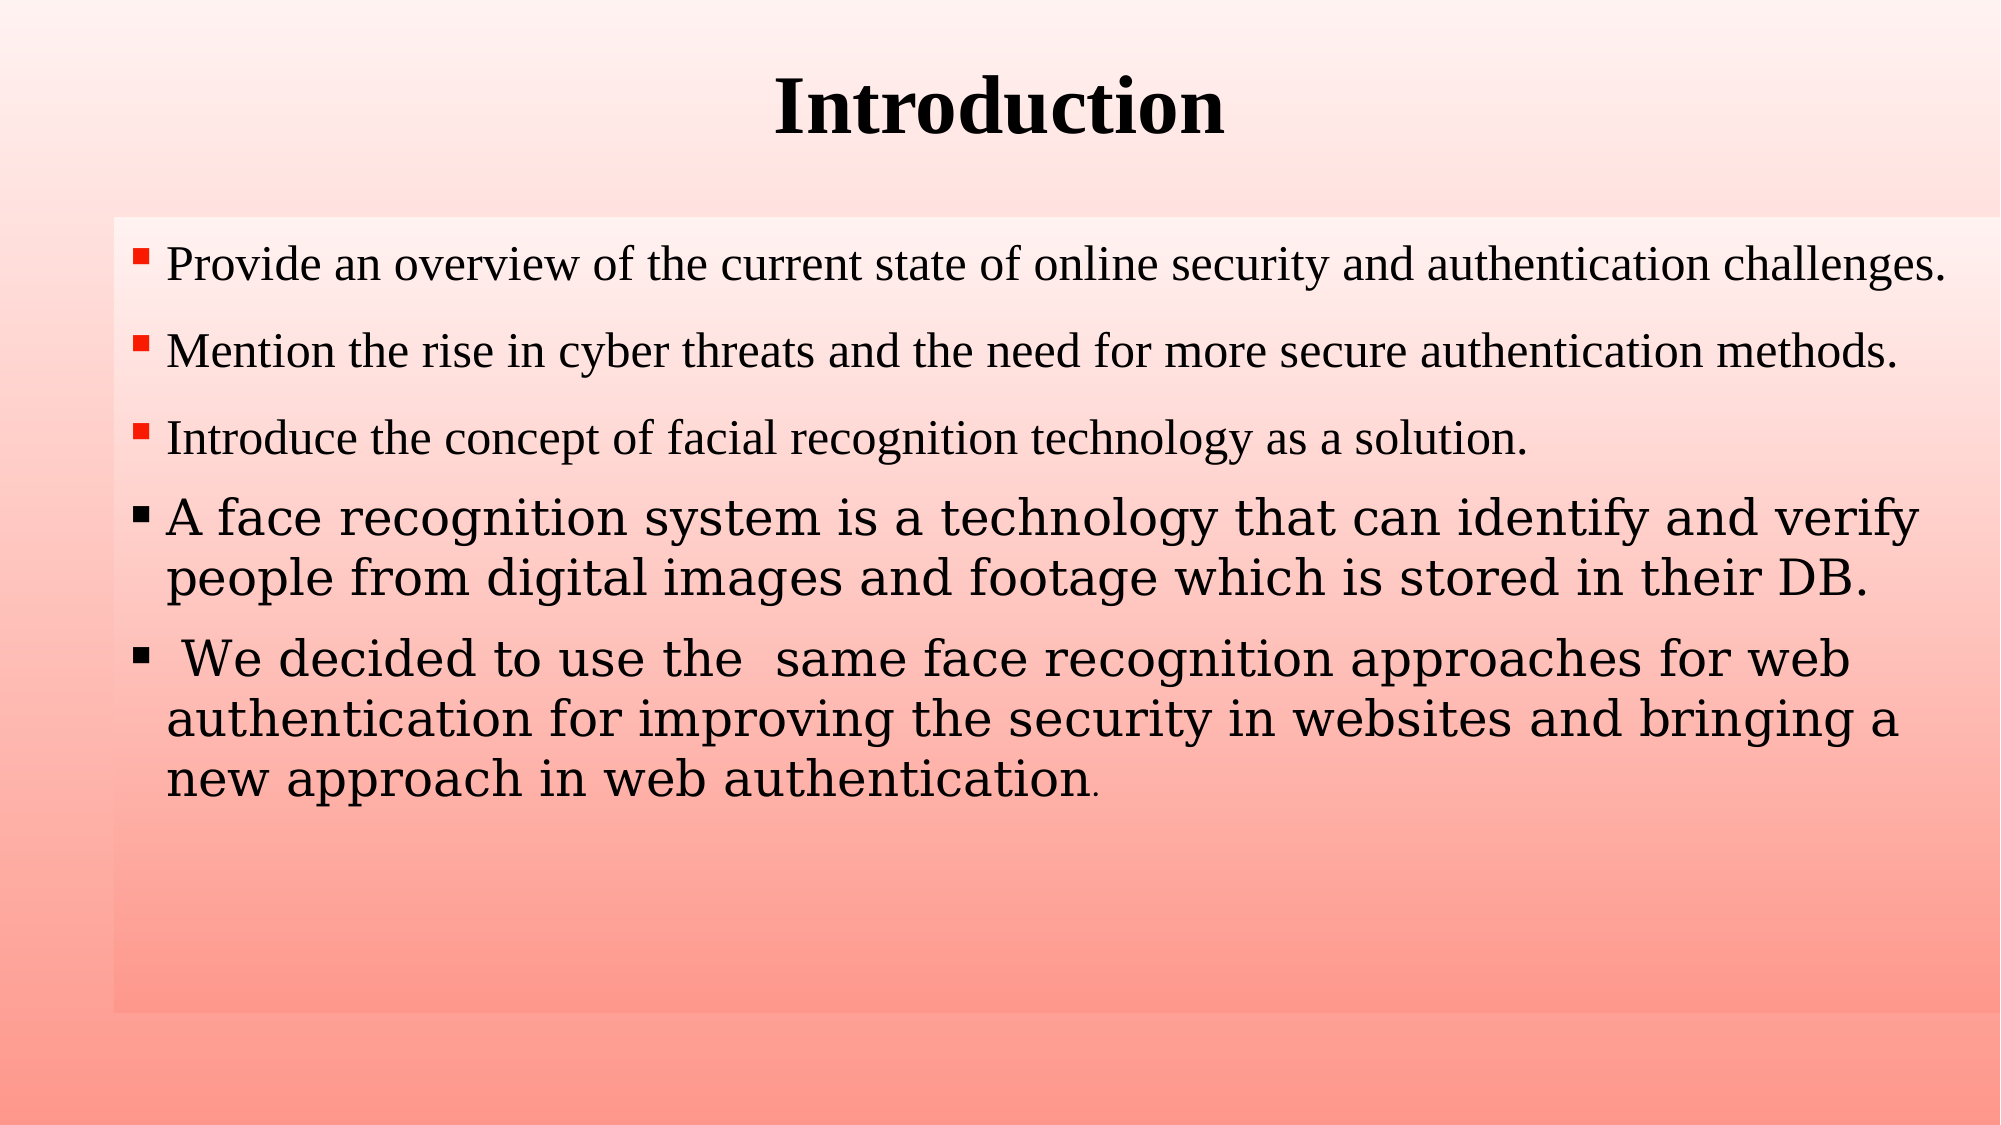

Introduction
Provide an overview of the current state of online security and authentication challenges.
Mention the rise in cyber threats and the need for more secure authentication methods.
Introduce the concept of facial recognition technology as a solution.
A face recognition system is a technology that can identify and verify people from digital images and footage which is stored in their DB.
 We decided to use the  same face recognition approaches for web authentication for improving the security in websites and bringing a new approach in web authentication.